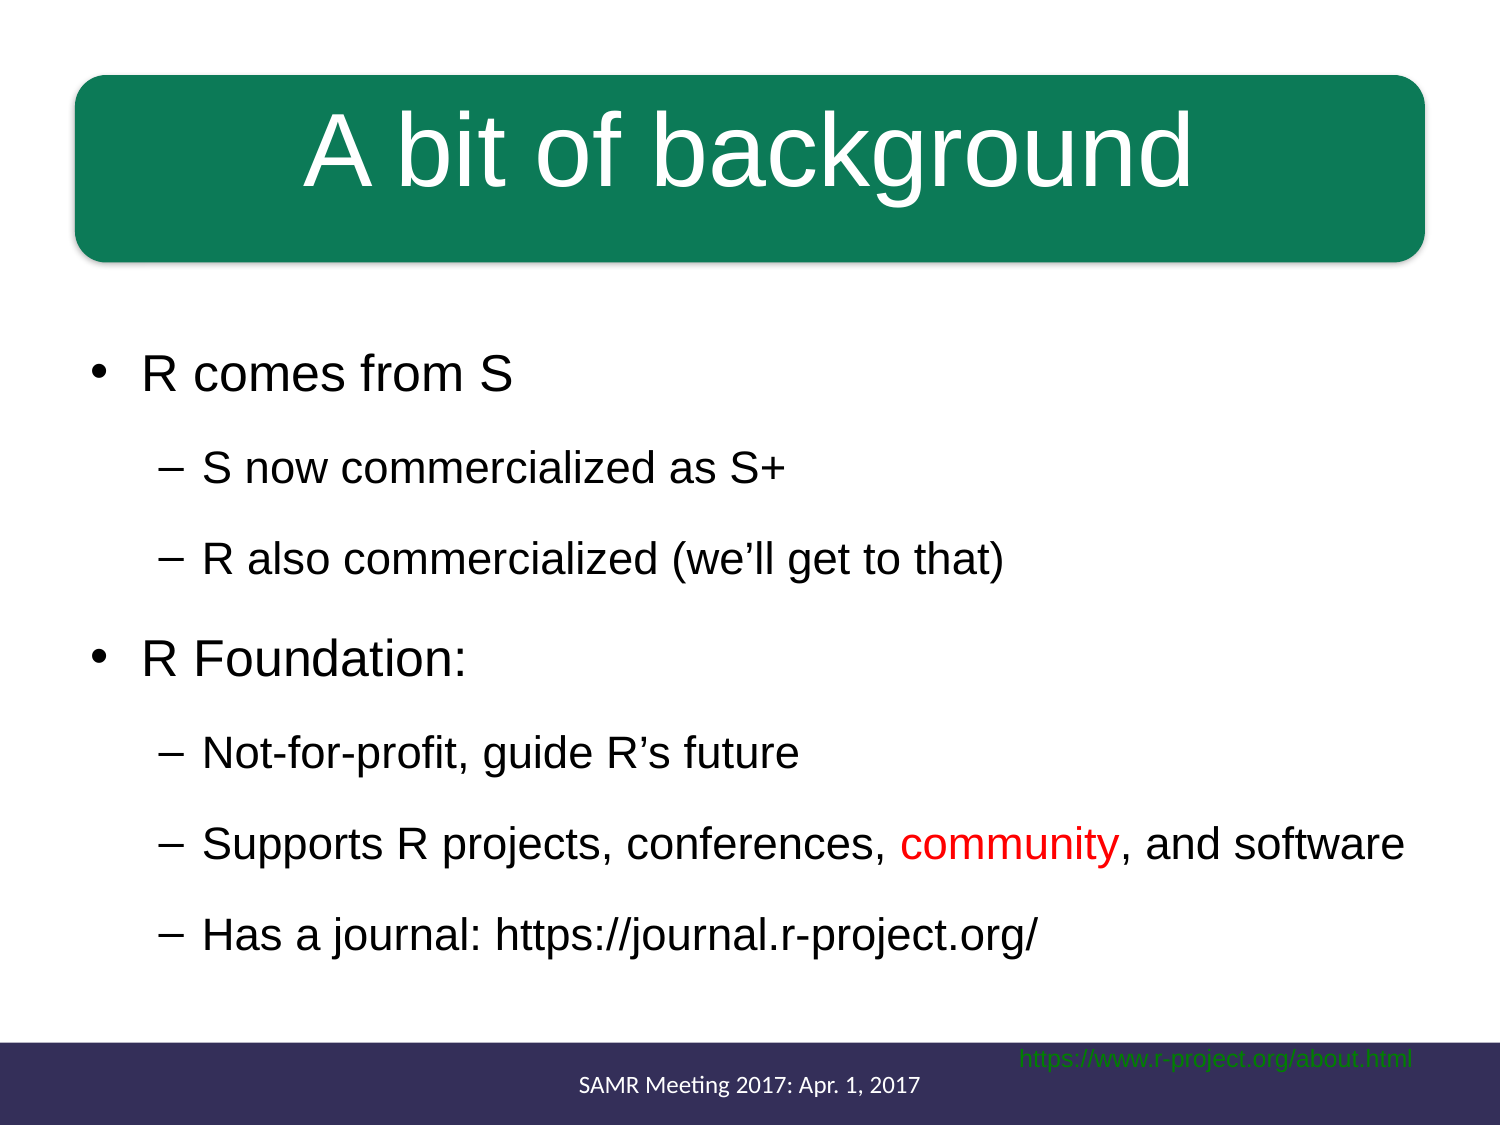

# A bit of background
R comes from S
S now commercialized as S+
R also commercialized (we’ll get to that)
R Foundation:
Not-for-profit, guide R’s future
Supports R projects, conferences, community, and software
Has a journal: https://journal.r-project.org/
https://www.r-project.org/about.html